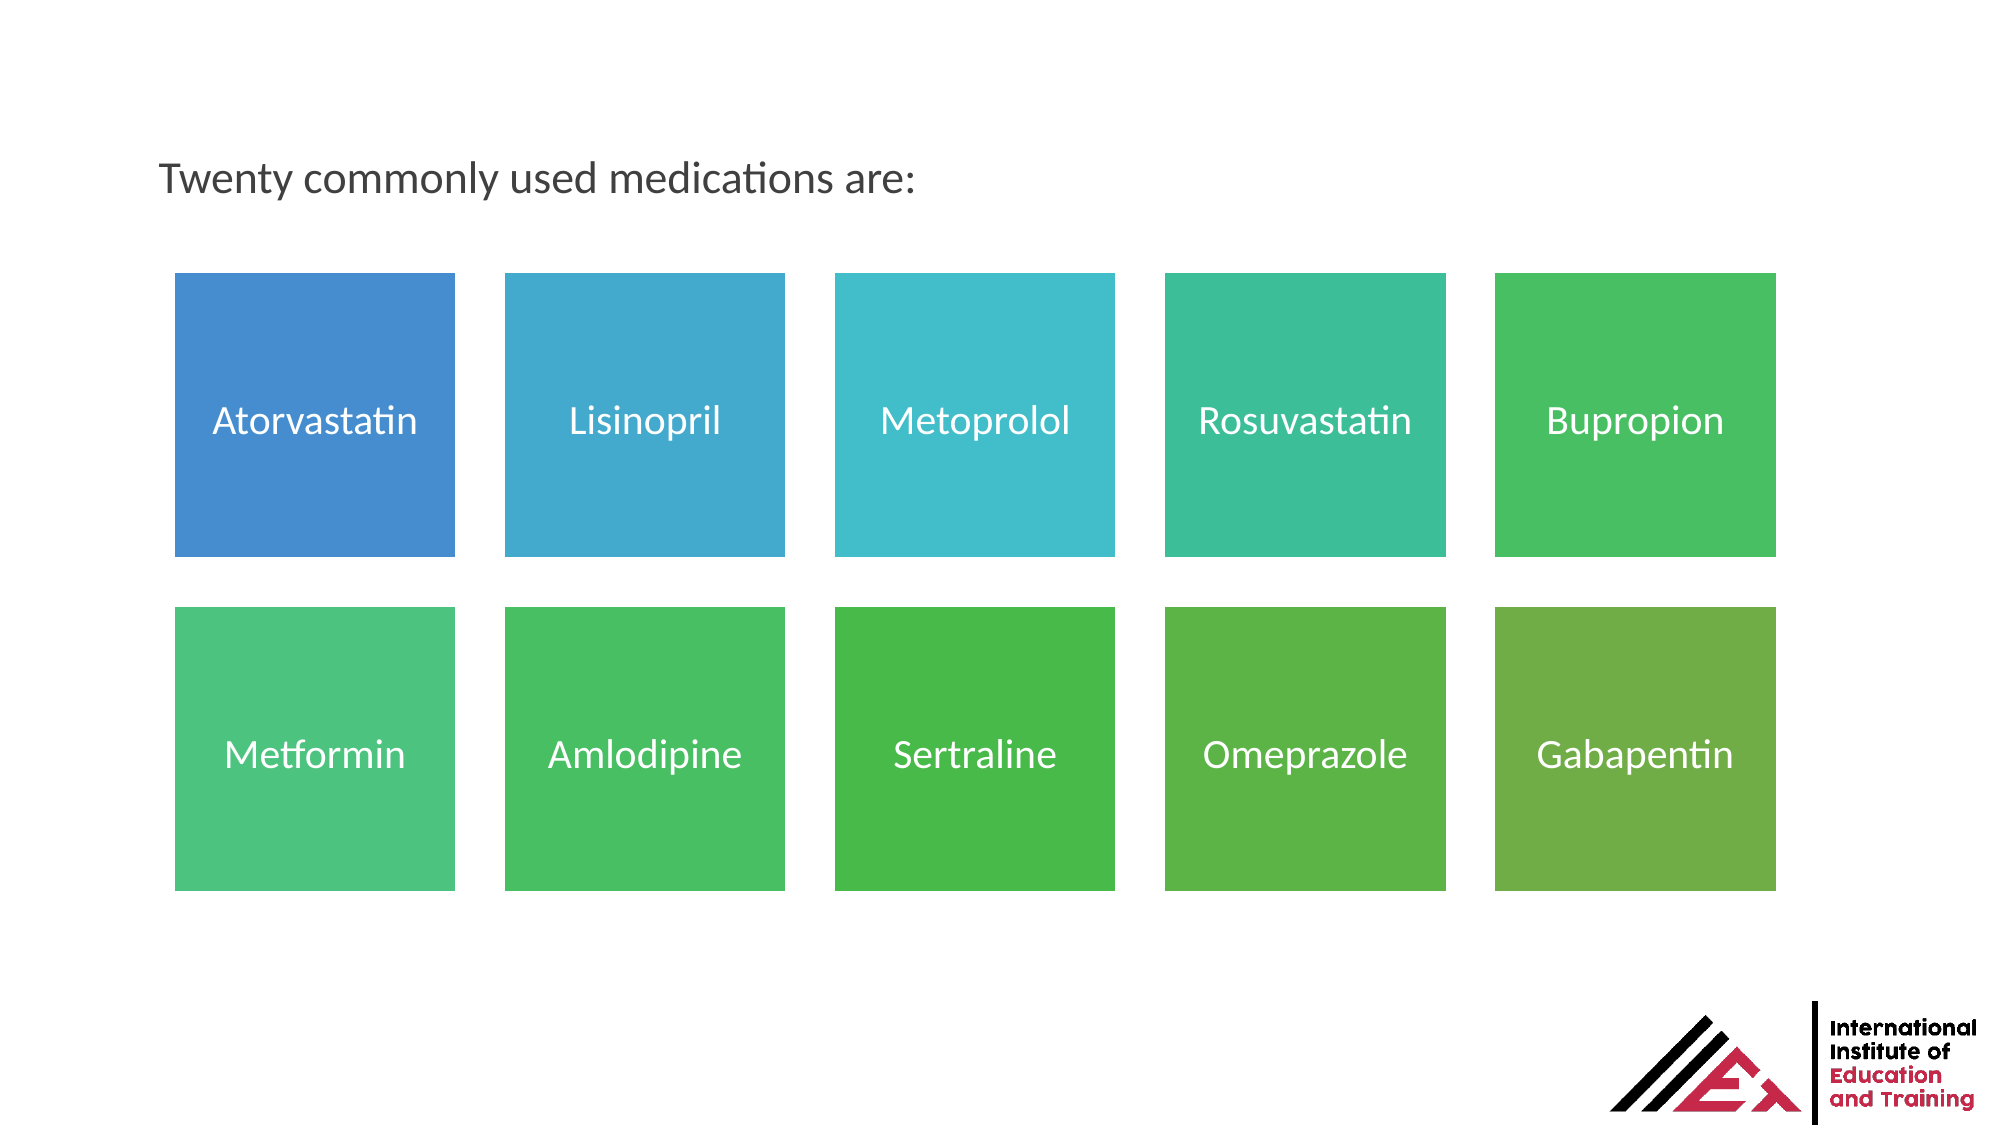

Twenty commonly used medications are:

Atorvastatin
Lisinopril
Metoprolol
Rosuvastatin
Bupropion
Metformin
Amlodipine
Sertraline
Omeprazole
Gabapentin